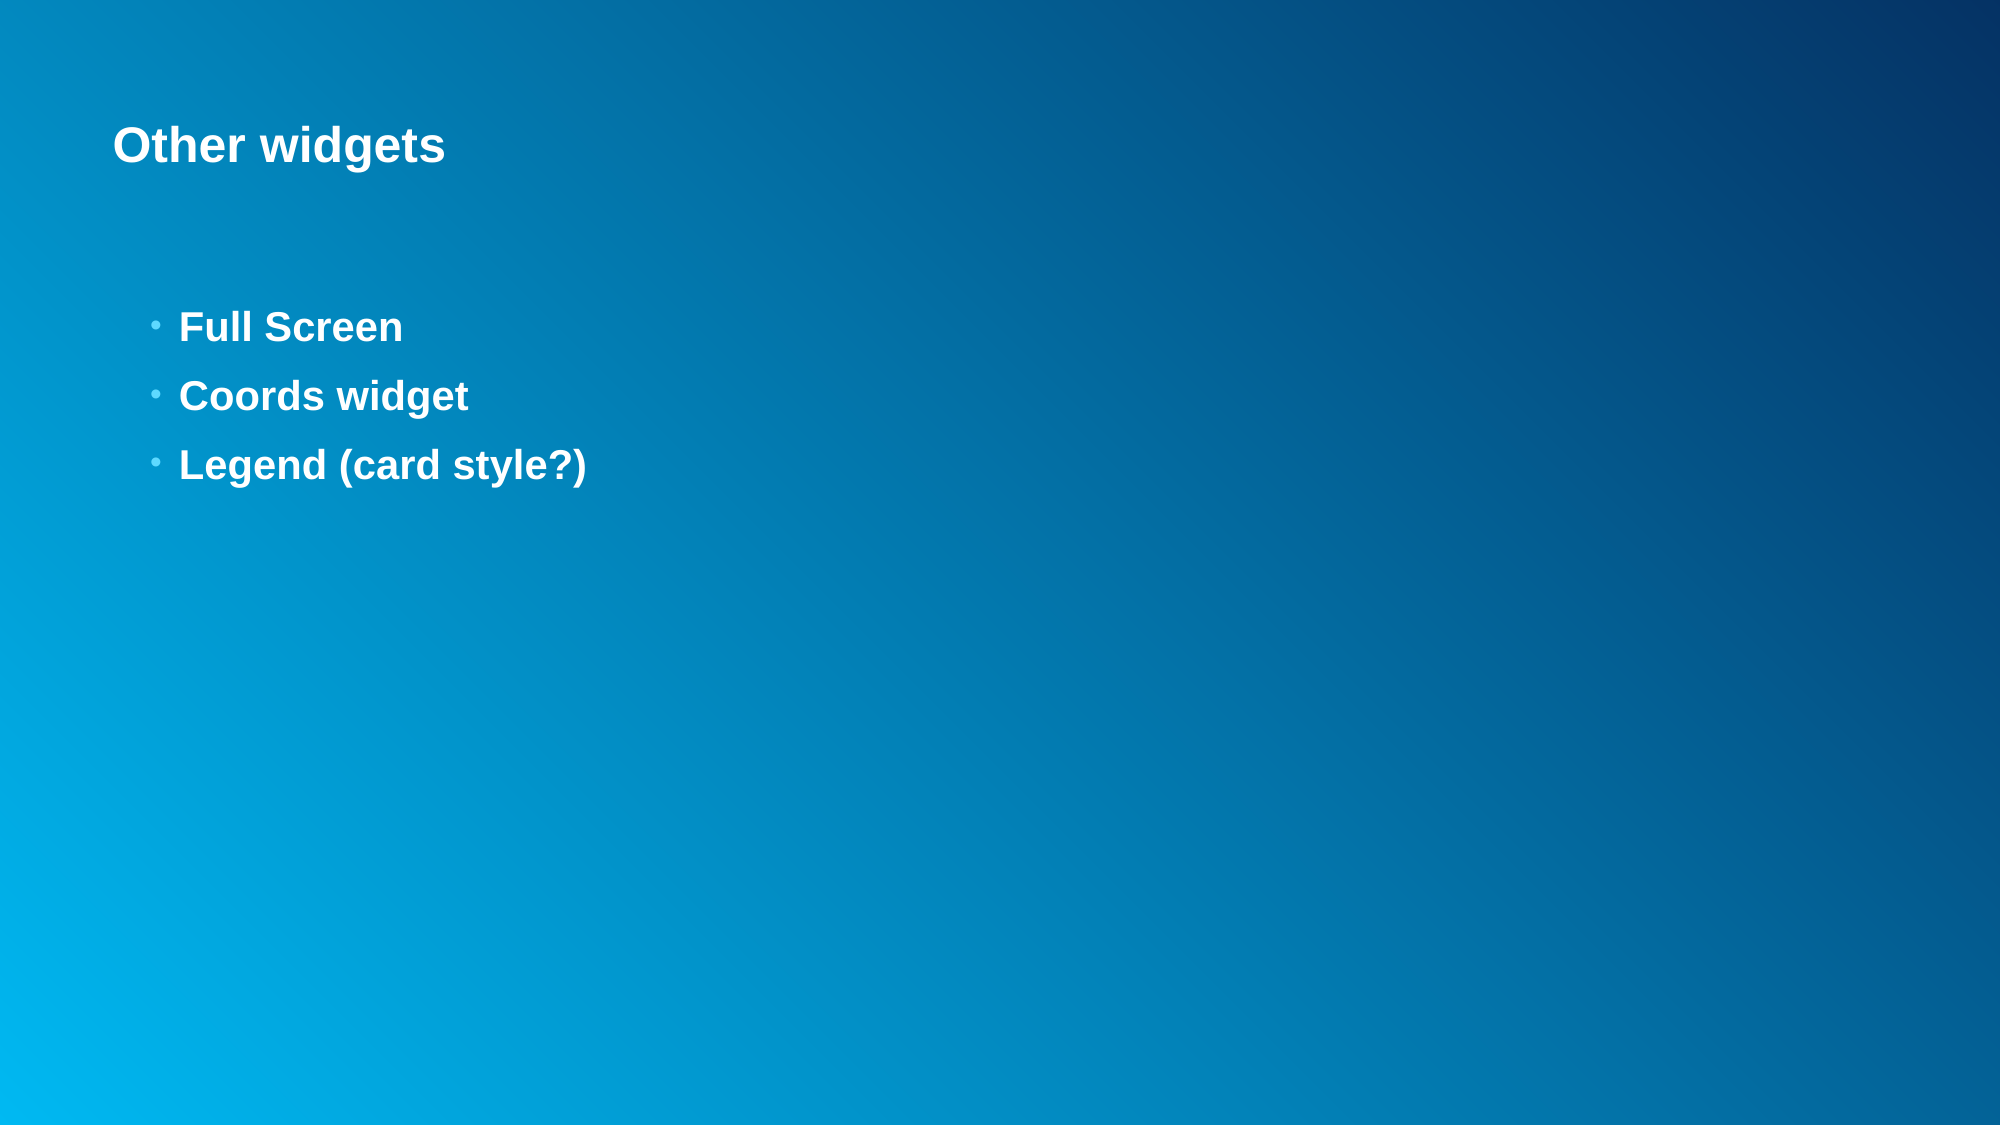

# Other widgets
Full Screen
Coords widget
Legend (card style?)